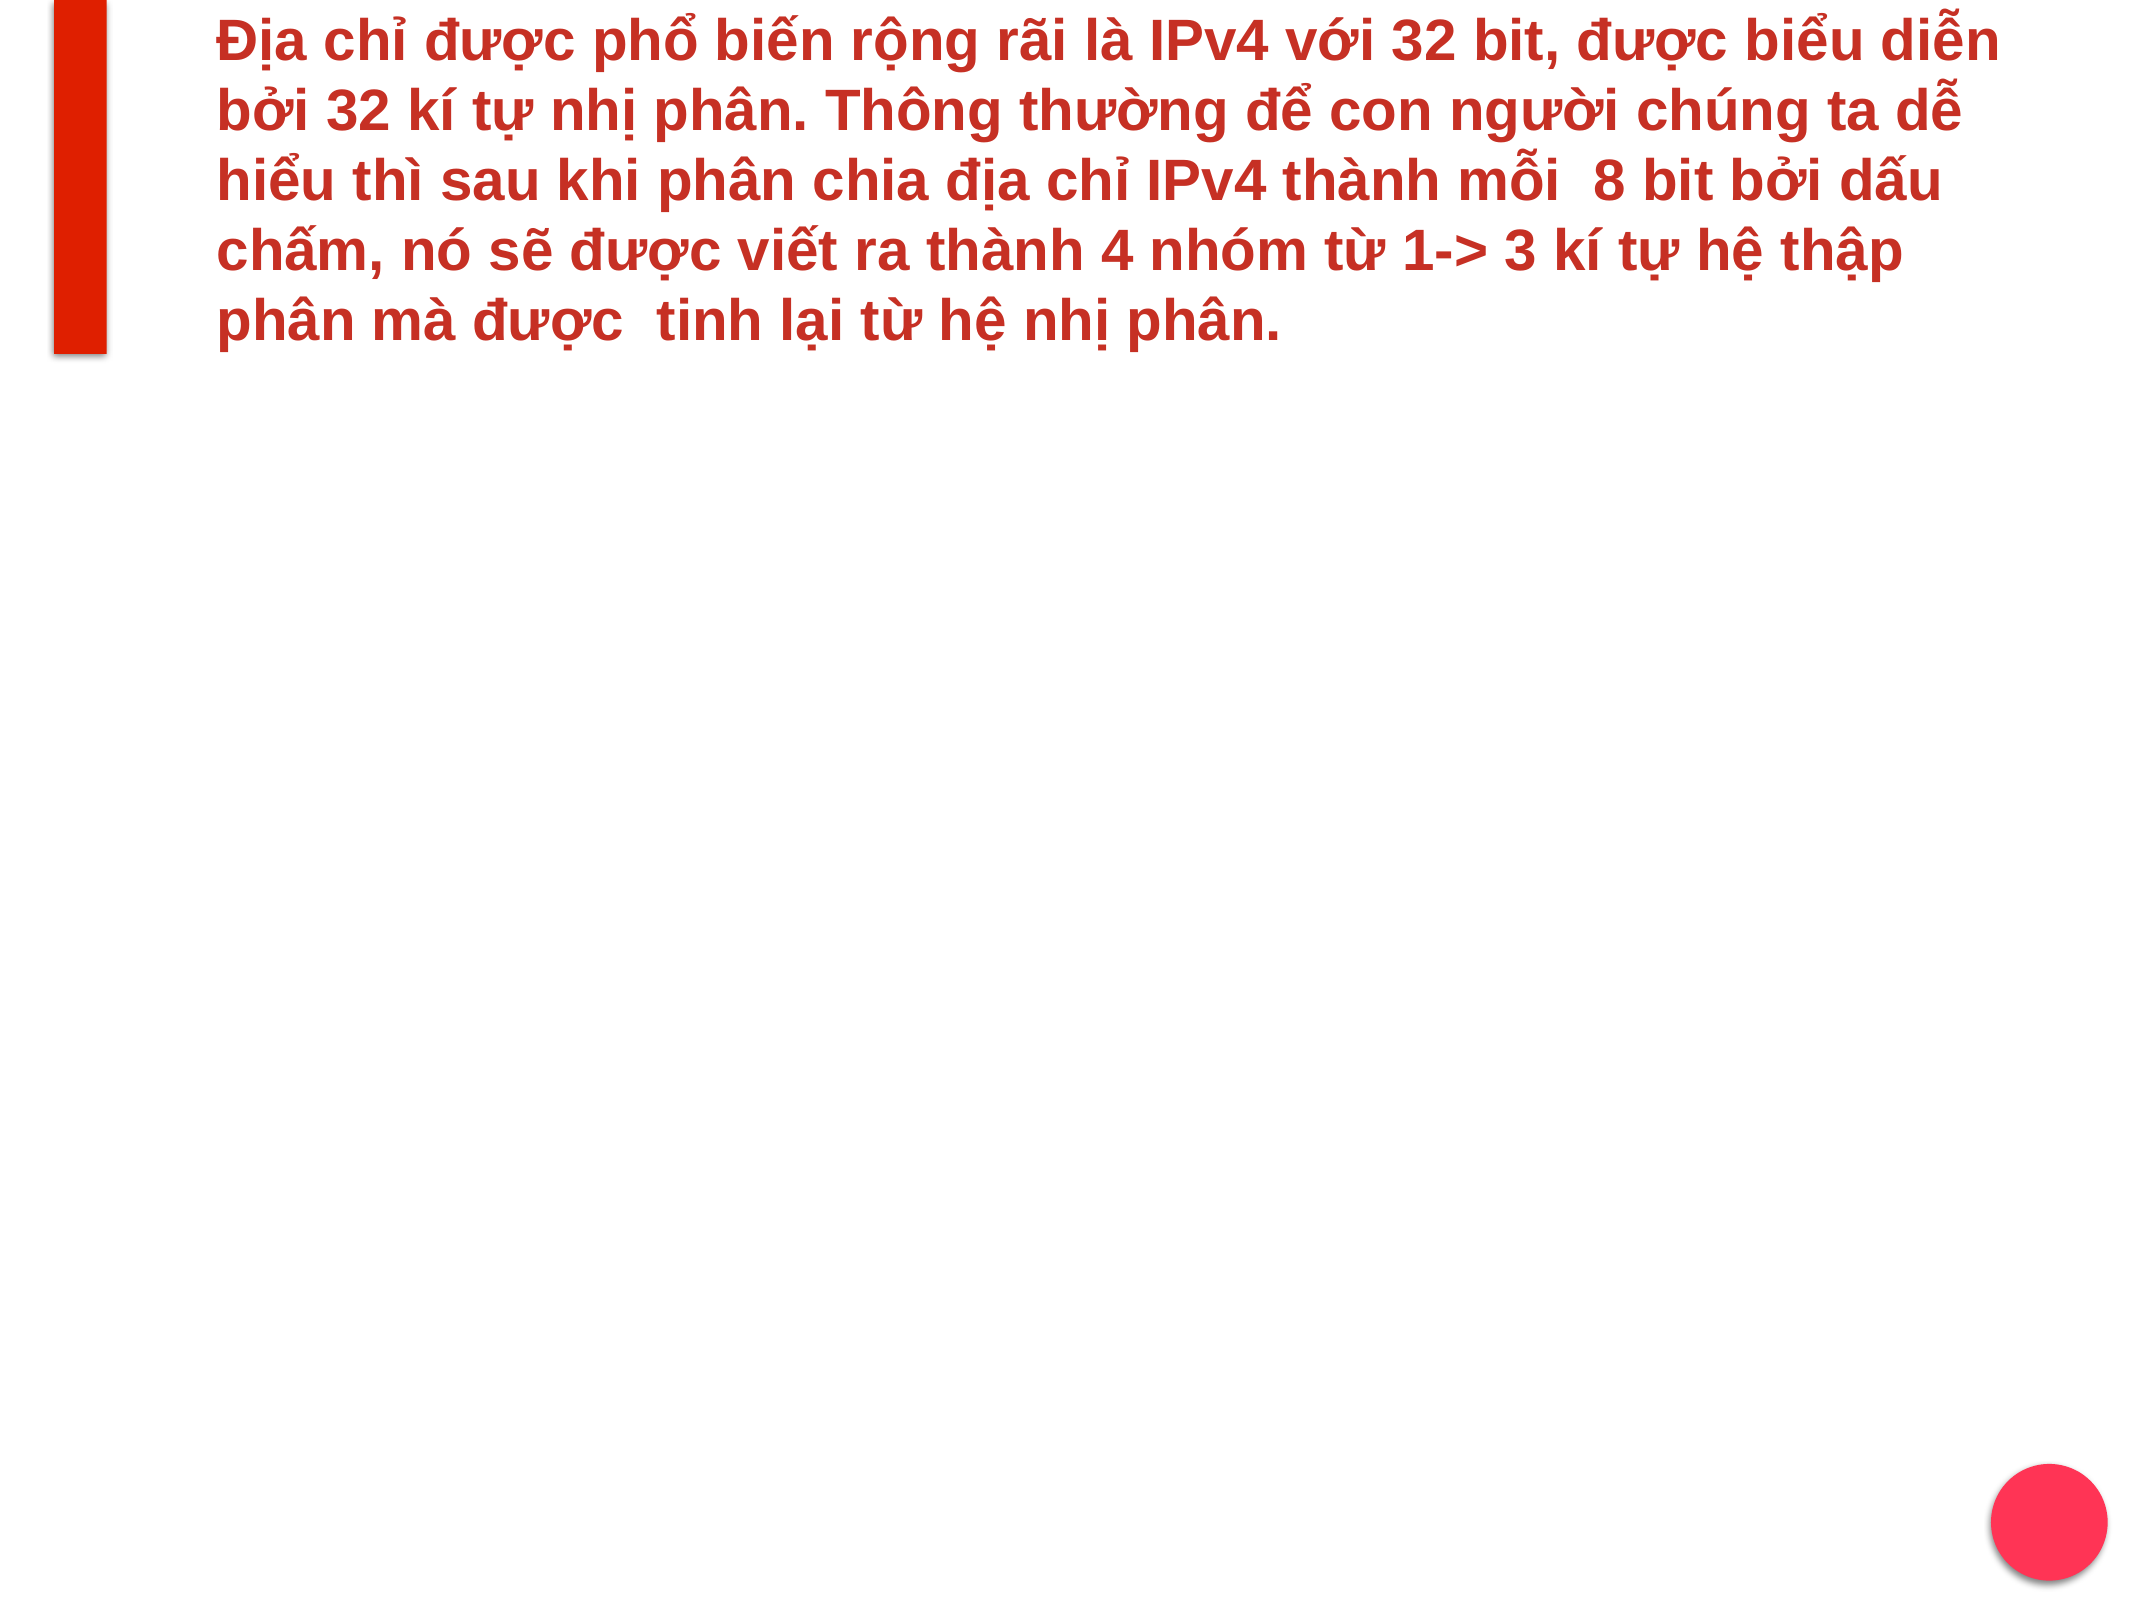

# Địa chỉ được phổ biến rộng rãi là IPv4 với 32 bit, được biểu diễn bởi 32 kí tự nhị phân. Thông thường để con người chúng ta dễ hiểu thì sau khi phân chia địa chỉ IPv4 thành mỗi  8 bit bởi dấu chấm, nó sẽ được viết ra thành 4 nhóm từ 1-> 3 kí tự hệ thập phân mà được  tinh lại từ hệ nhị phân.